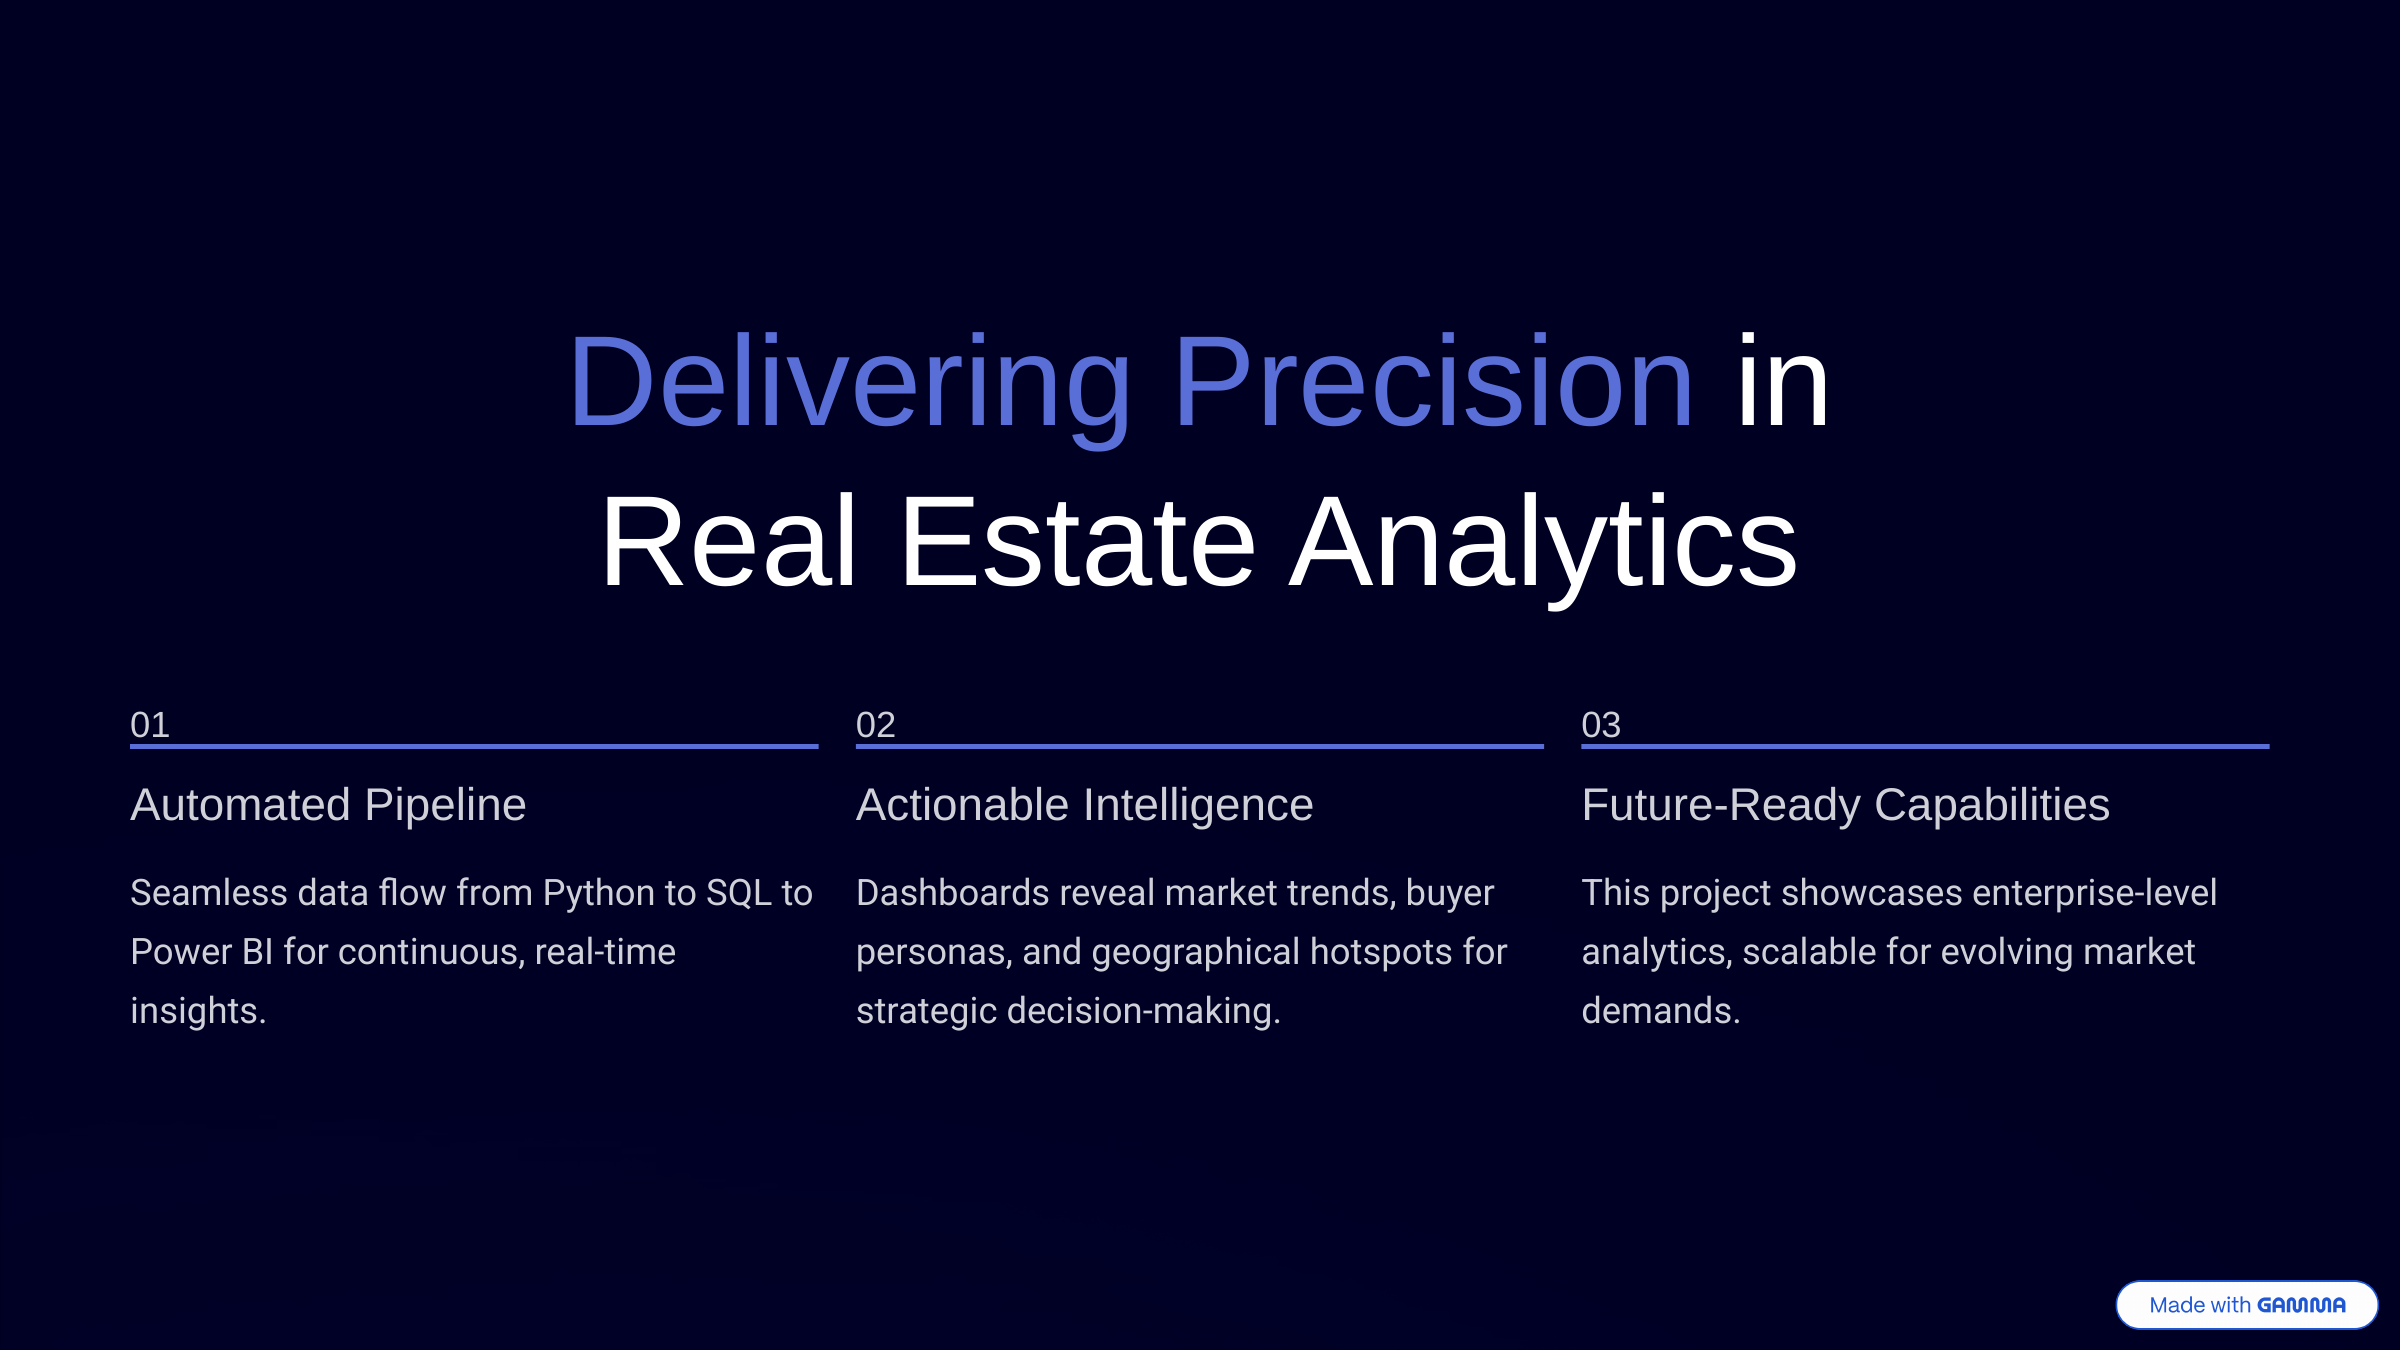

Delivering Precision in Real Estate Analytics
01
02
03

Automated Pipeline
Actionable Intelligence
Future-Ready Capabilities
Seamless data flow from Python to SQL to Power BI for continuous, real-time insights.
Dashboards reveal market trends, buyer personas, and geographical hotspots for strategic decision-making.
This project showcases enterprise-level analytics, scalable for evolving market demands.